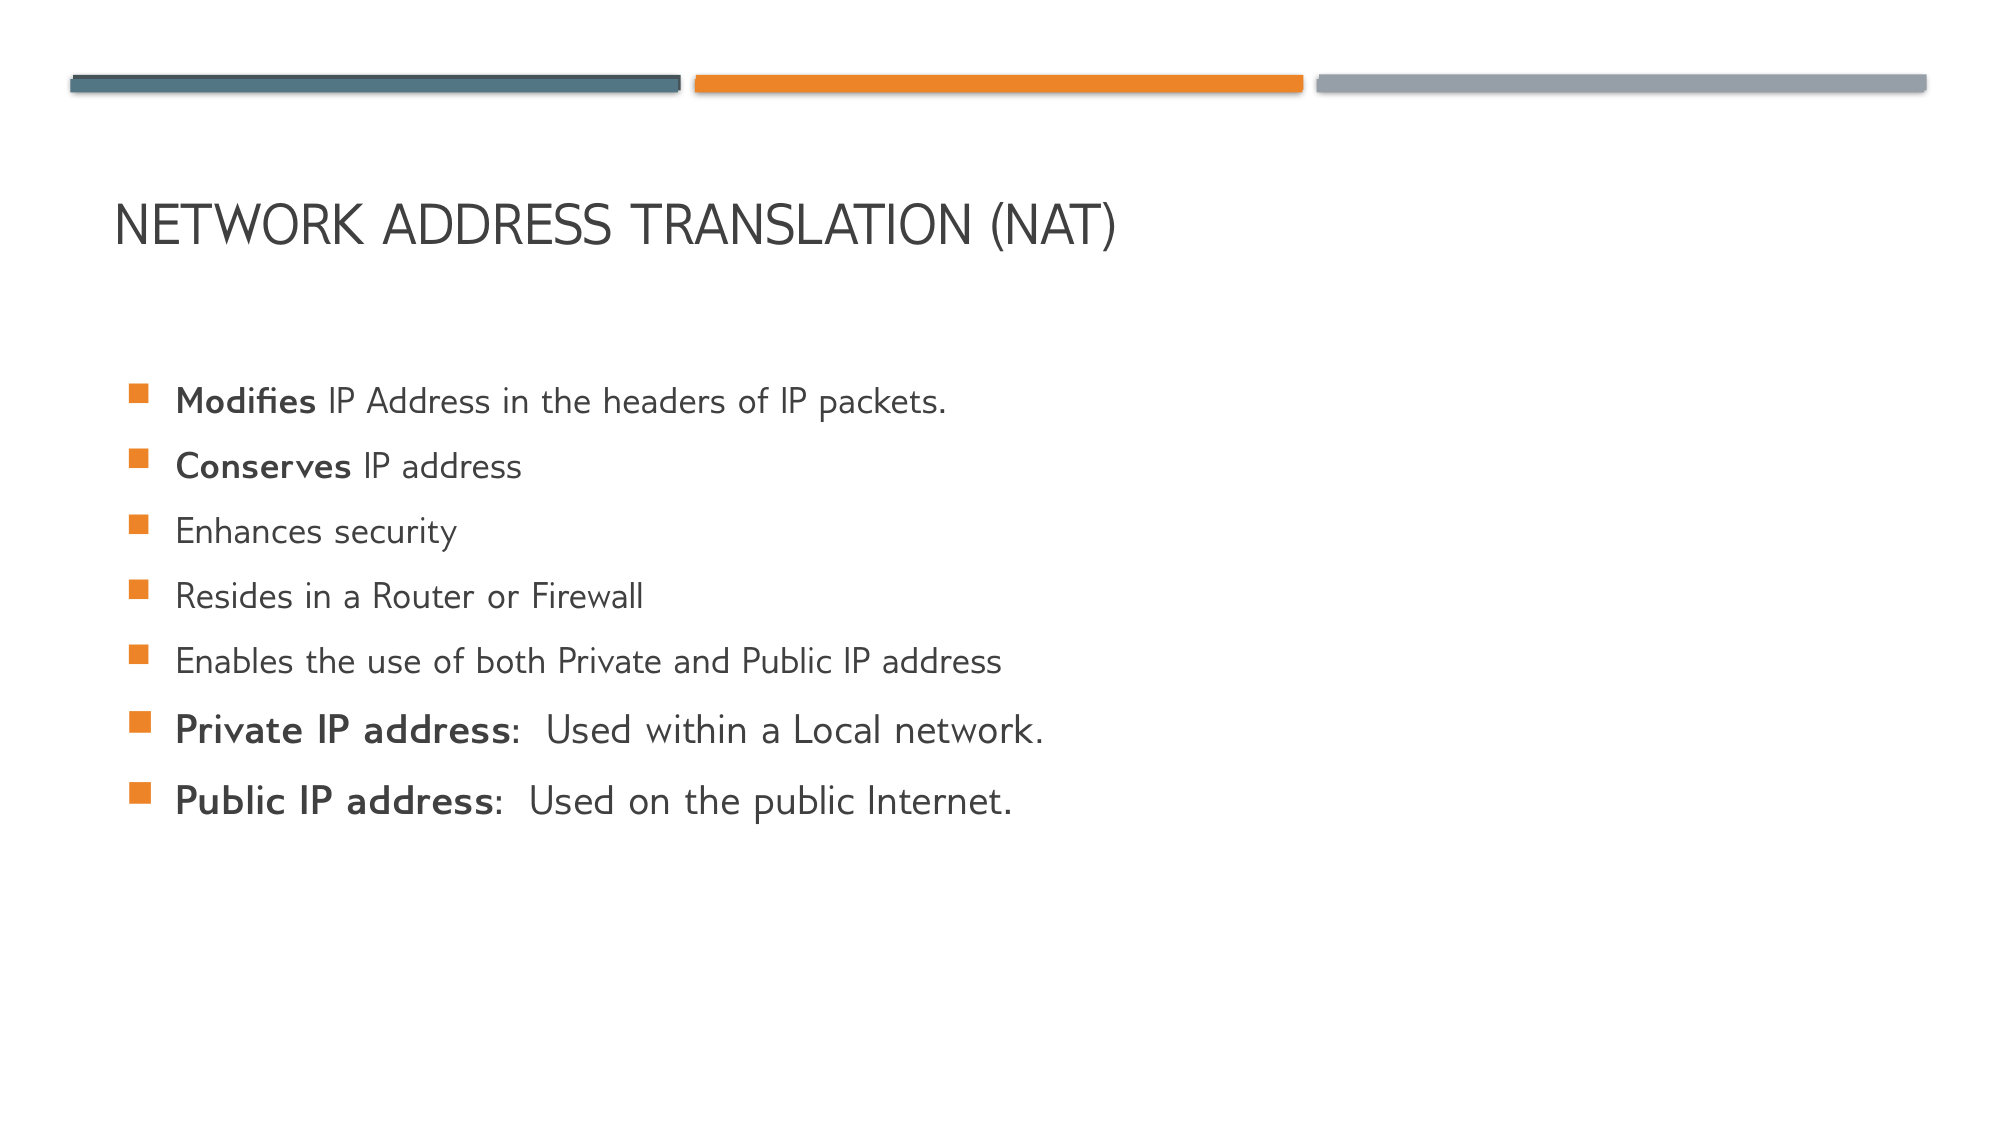

# Network Address Translation (NAT)
Modifies IP Address in the headers of IP packets.
Conserves IP address
Enhances security
Resides in a Router or Firewall
Enables the use of both Private and Public IP address
Private IP address:  Used within a Local network.
Public IP address:  Used on the public Internet.